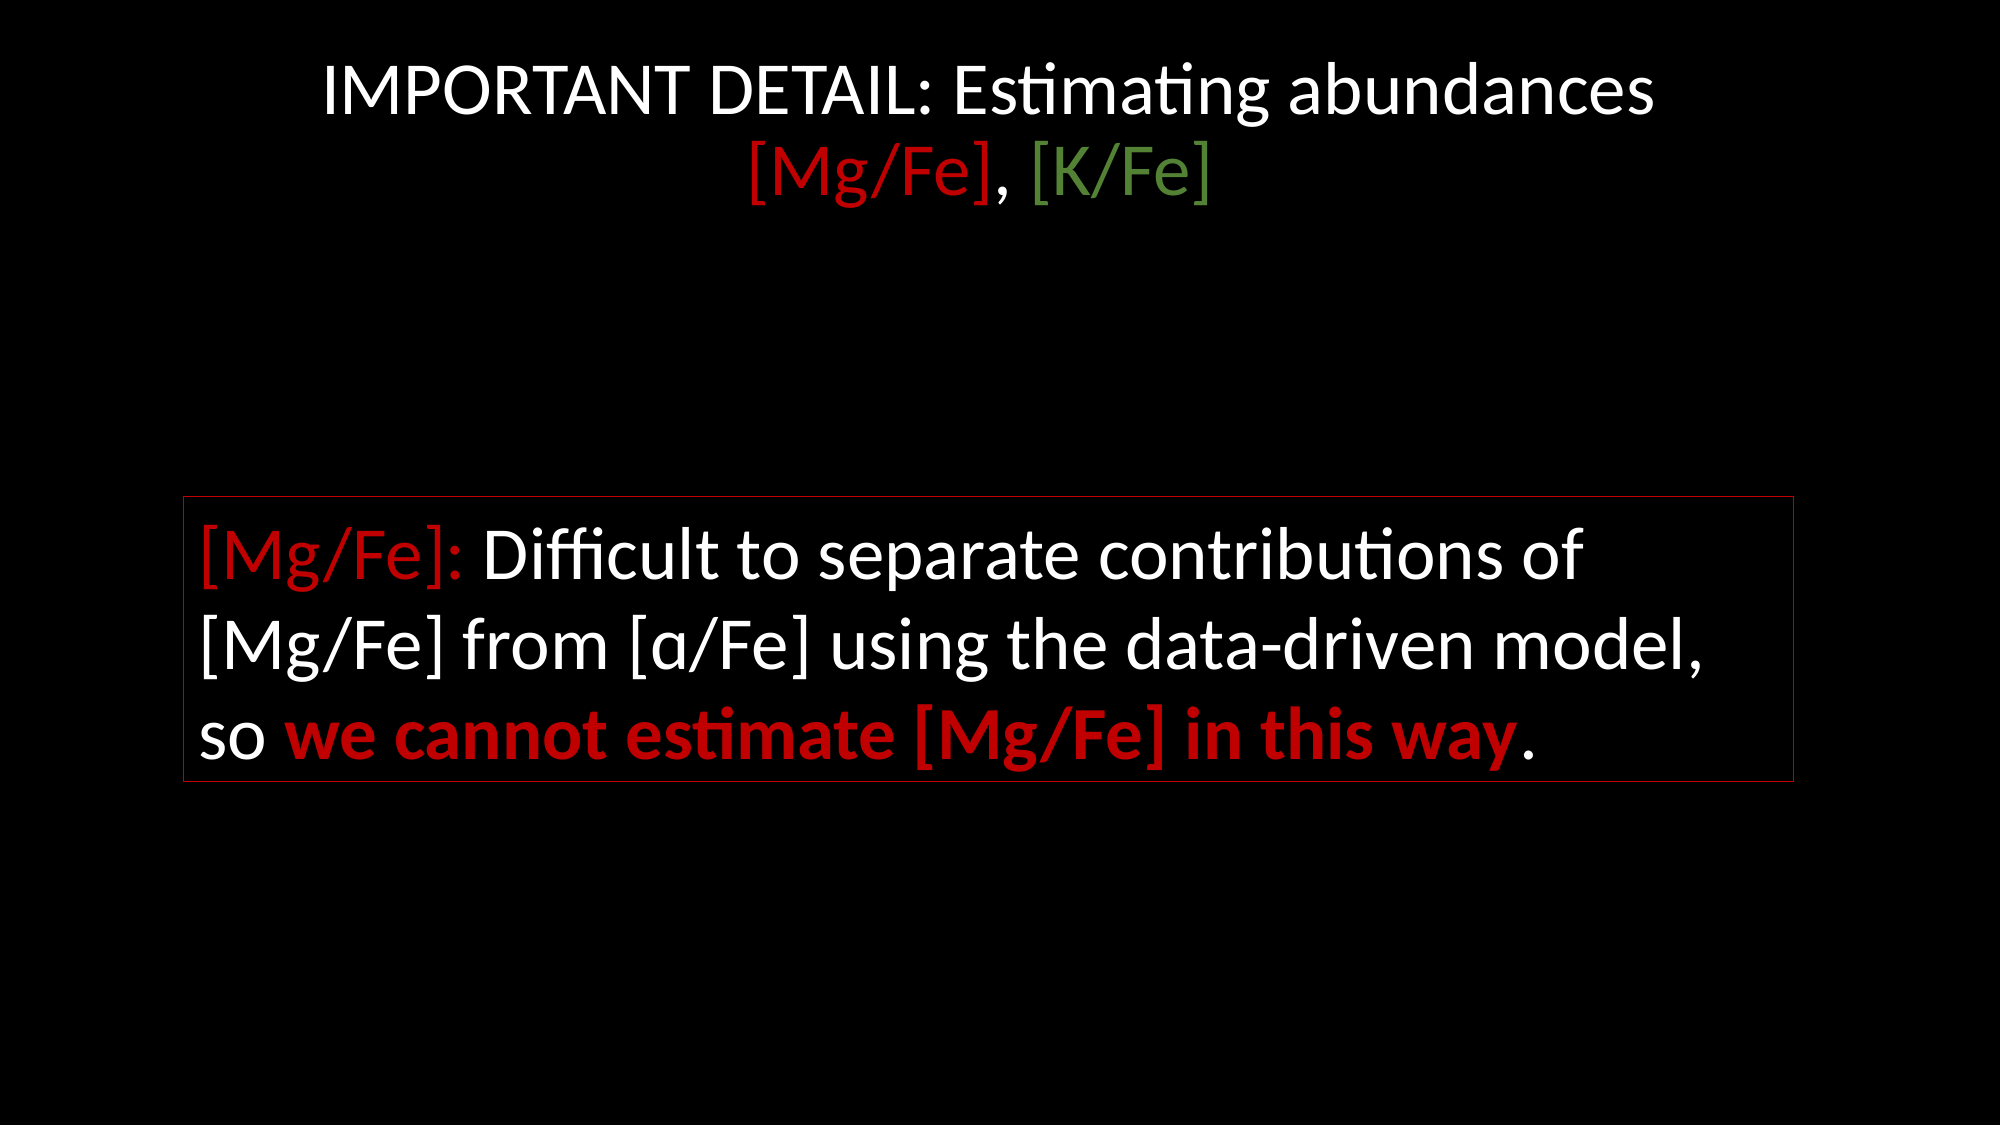

IMPORTANT DETAIL: Estimating abundances
[Mg/Fe], [K/Fe]
[Mg/Fe]: Difficult to separate contributions of [Mg/Fe] from [ɑ/Fe] using the data-driven model, so we cannot estimate [Mg/Fe] in this way.